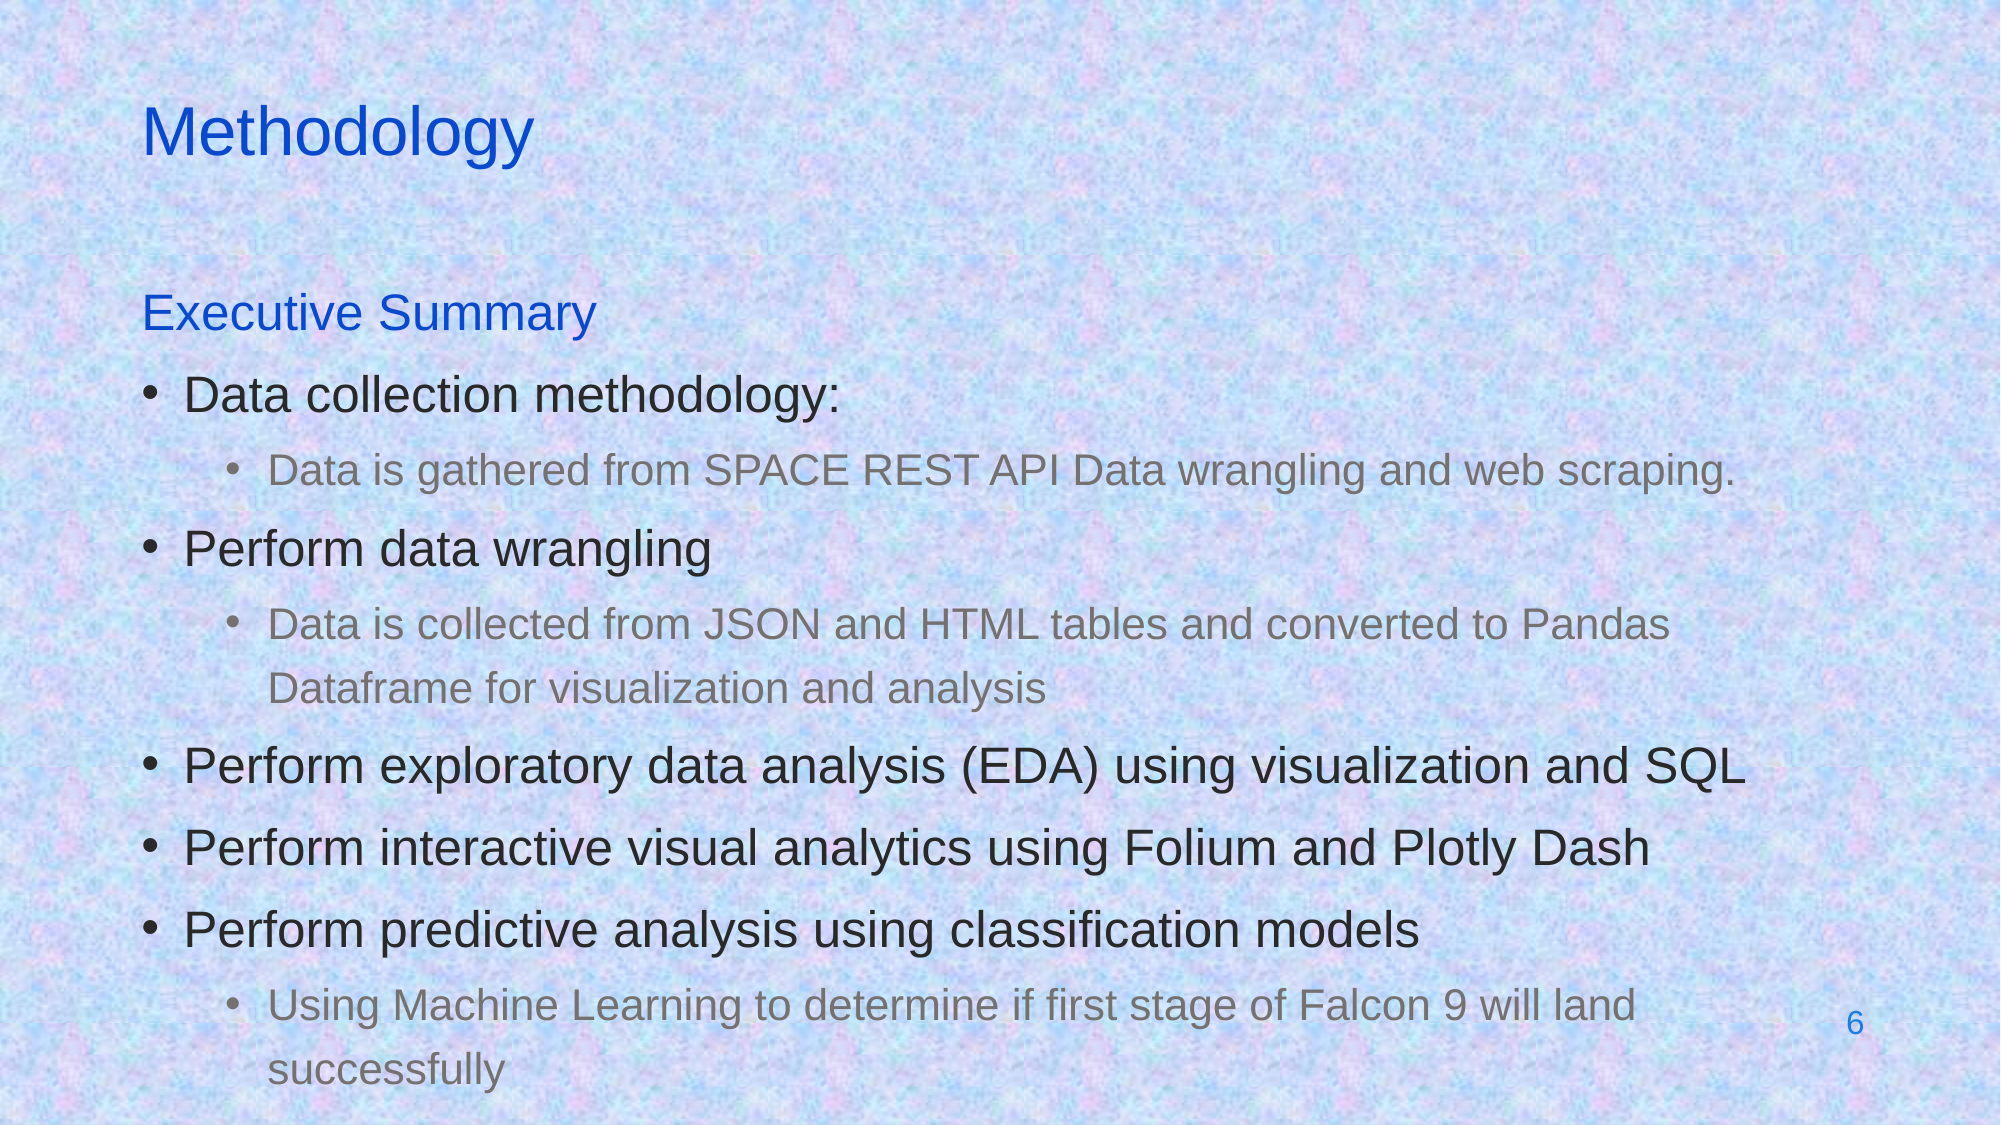

Methodology
Executive Summary
Data collection methodology:
Data is gathered from SPACE REST API Data wrangling and web scraping.
Perform data wrangling
Data is collected from JSON and HTML tables and converted to Pandas Dataframe for visualization and analysis
Perform exploratory data analysis (EDA) using visualization and SQL
Perform interactive visual analytics using Folium and Plotly Dash
Perform predictive analysis using classification models
Using Machine Learning to determine if first stage of Falcon 9 will land successfully

6